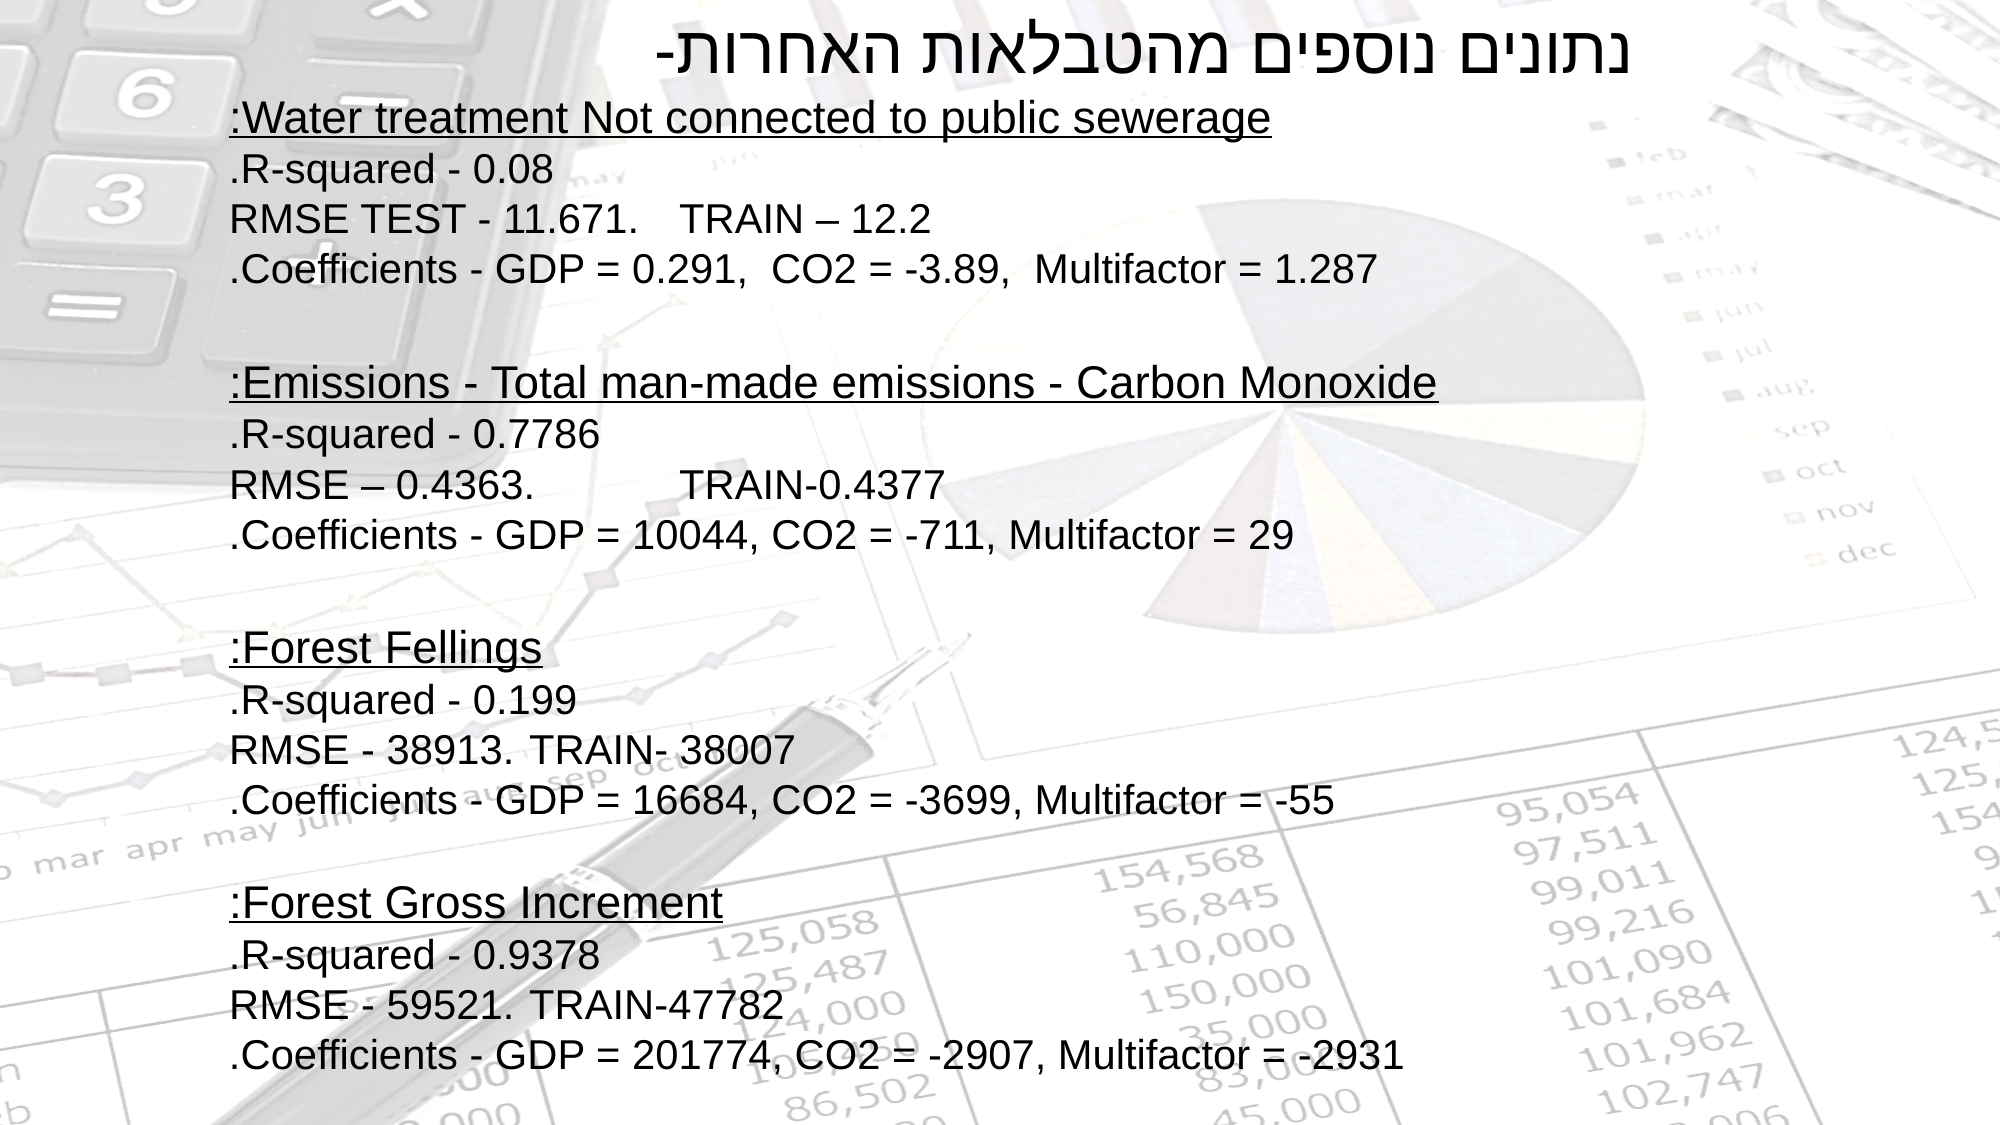

נתונים נוספים מהטבלאות האחרות-
Water treatment Not connected to public sewerage:
R-squared - 0.08.
RMSE TEST - 11.671.	TRAIN – 12.2
Coefficients - GDP = 0.291,  CO2 = -3.89,  Multifactor = 1.287.
Emissions - Total man-made emissions - Carbon Monoxide:
R-squared - 0.7786.
RMSE – 0.4363.	TRAIN-0.4377
Coefficients - GDP = 10044, CO2 = -711, Multifactor = 29.
Forest Fellings:
R-squared - 0.199.
RMSE - 38913.	TRAIN- 38007
Coefficients - GDP = 16684, CO2 = -3699, Multifactor = -55.
Forest Gross Increment:
R-squared - 0.9378.
RMSE - 59521.	TRAIN-47782
Coefficients - GDP = 201774, CO2 = -2907, Multifactor = -2931.